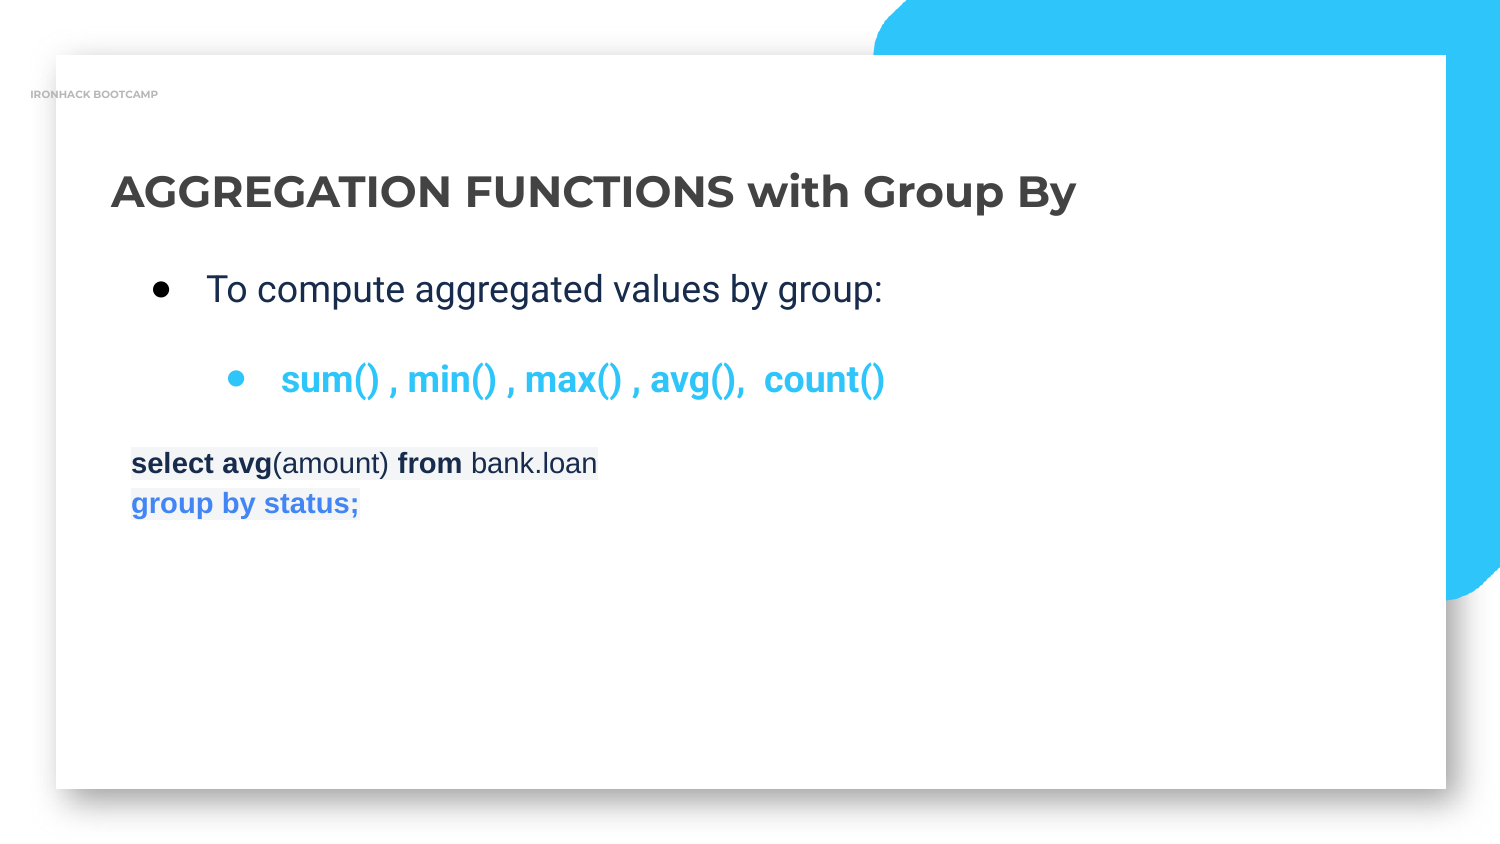

IRONHACK BOOTCAMP
AGGREGATION FUNCTIONS with Group By
To compute aggregated values by group:

sum() , min() , max() , avg(),  count()

select avg(amount) from bank.loan
group by status;